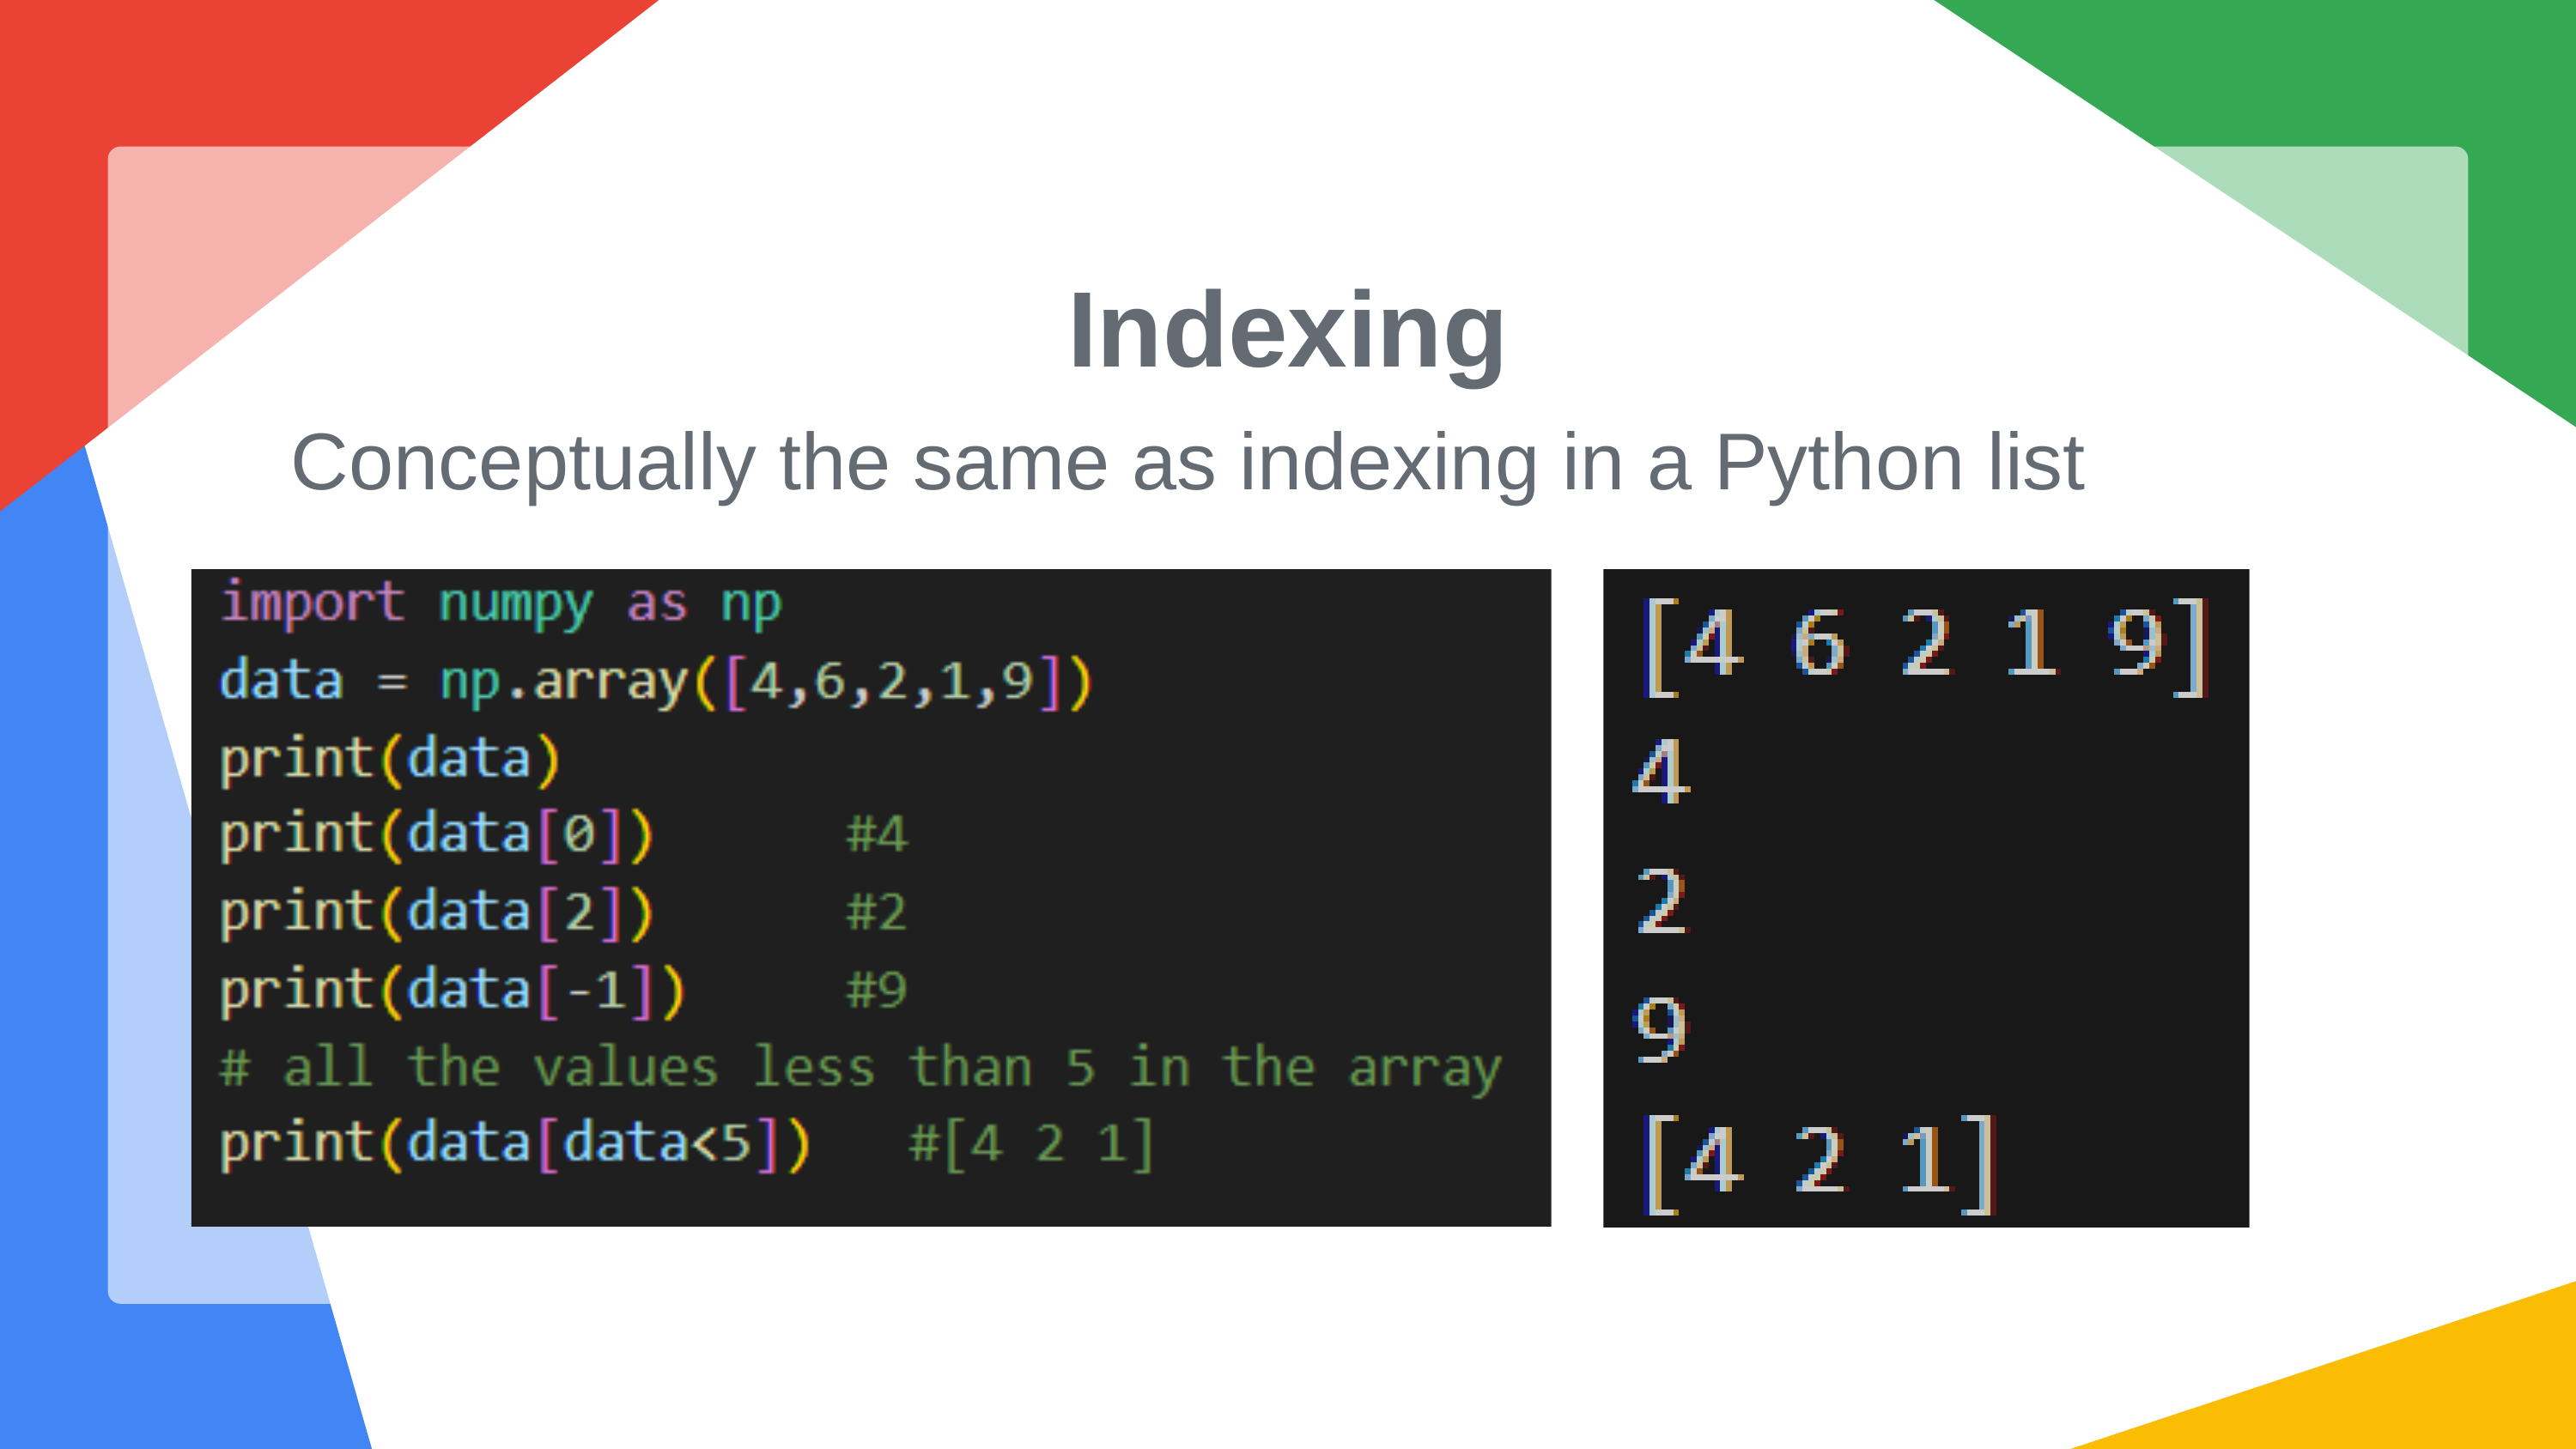

Indexing
Conceptually the same as indexing in a Python list